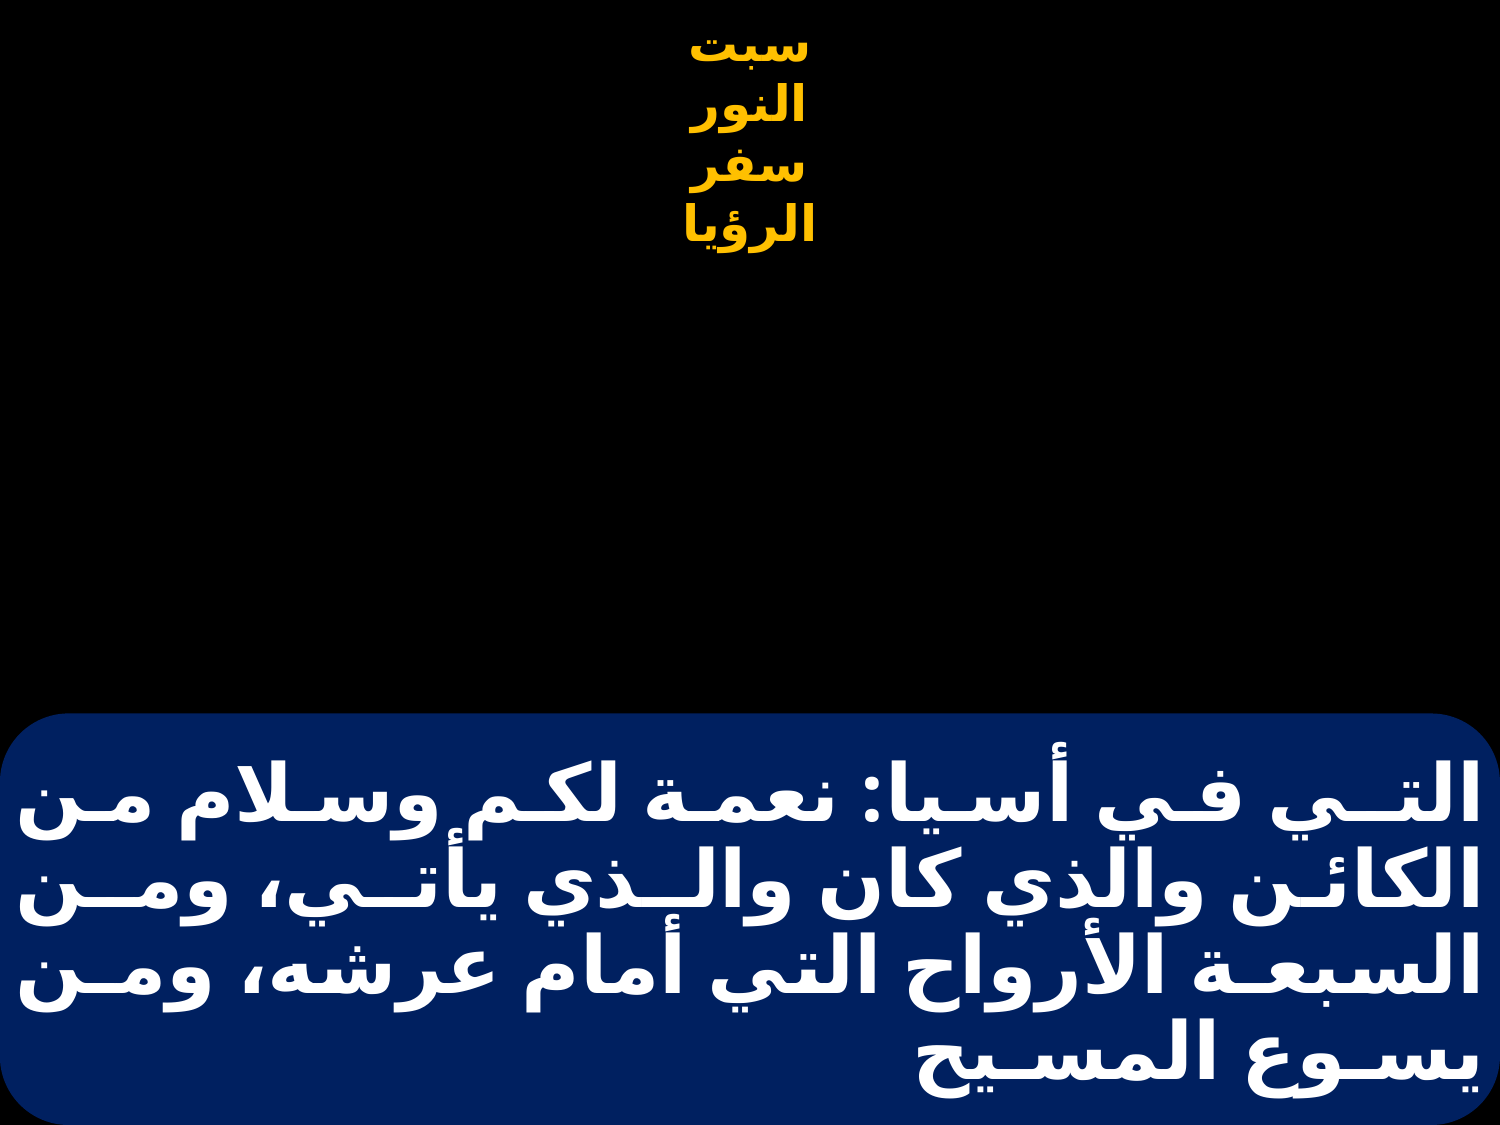

# التـي في أسيا: نعمة لكم وسلام من الكائن والذي كان والـذي يأتـي، ومـن السبعـة الأرواح التي أمام عرشه، ومـن يسـوع المسـيح